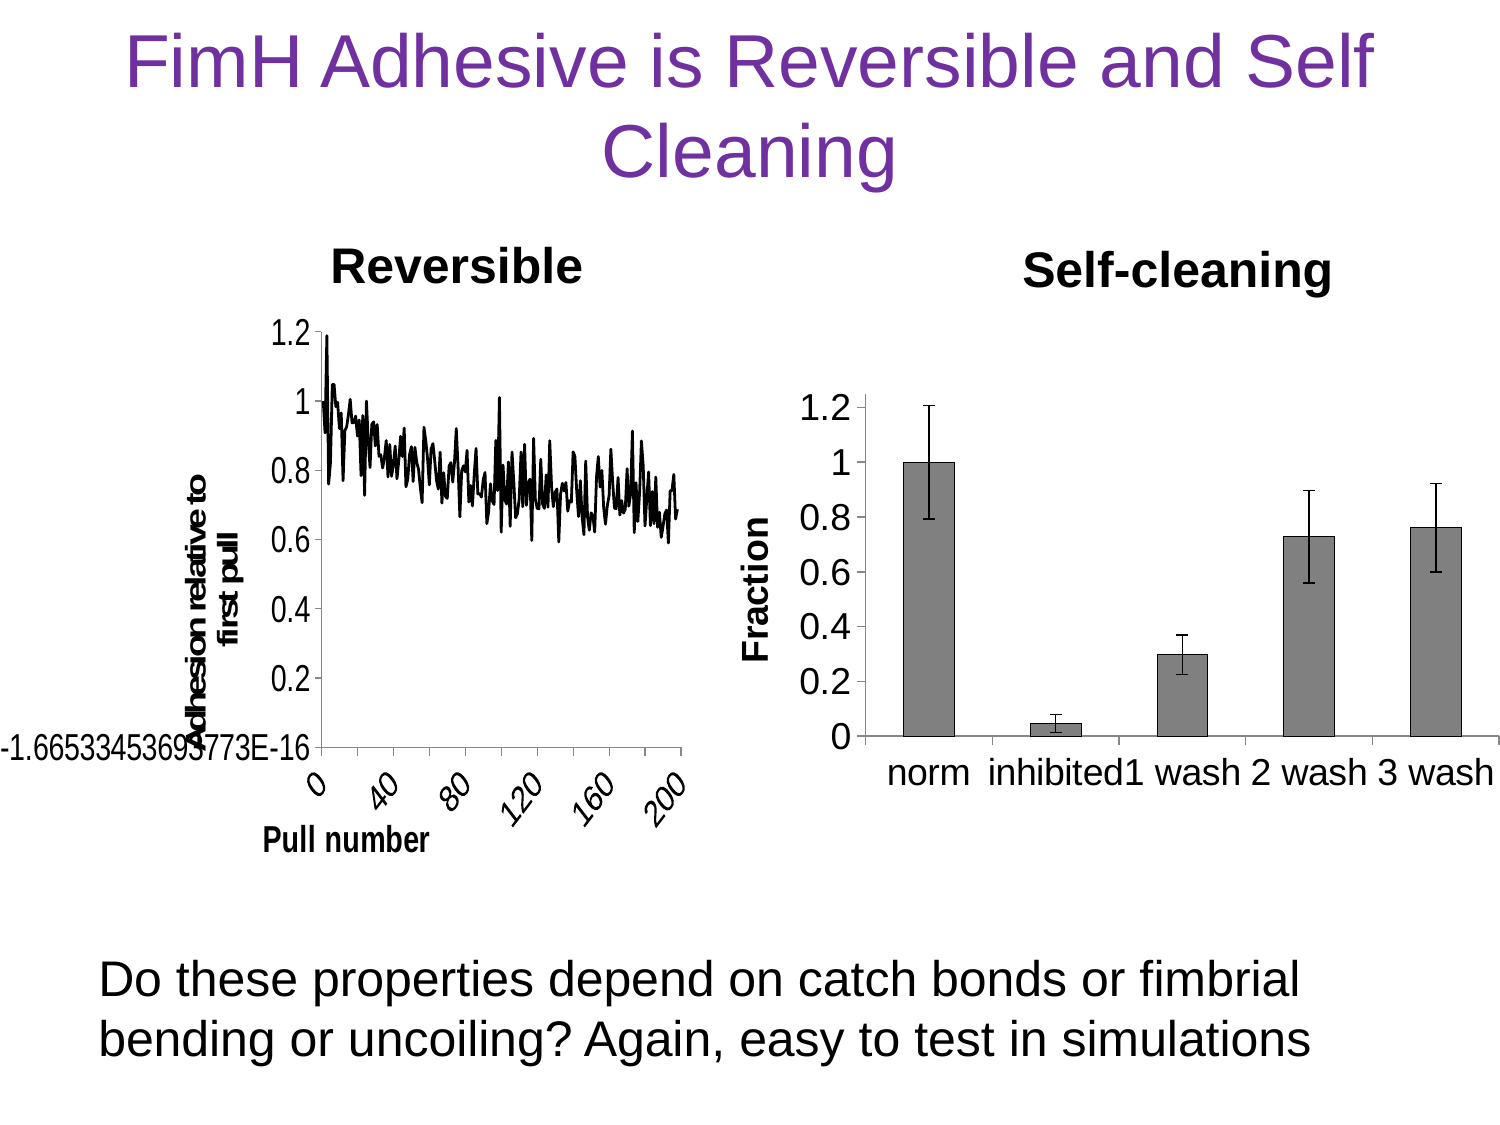

# FimH Adhesive is Reversible and Self Cleaning
Reversible
Self-cleaning

### Chart

| Category |  |
|---|---|

### Chart

| Category |  |
|---|---|
| norm | 1.0 |
| inhibited | 0.04582757747243142 |
| 1 wash | 0.29691918086787433 |
| 2 wash | 0.7275205984905831 |
| 3 wash | 0.7604732948484526 |
Do these properties depend on catch bonds or fimbrial bending or uncoiling? Again, easy to test in simulations